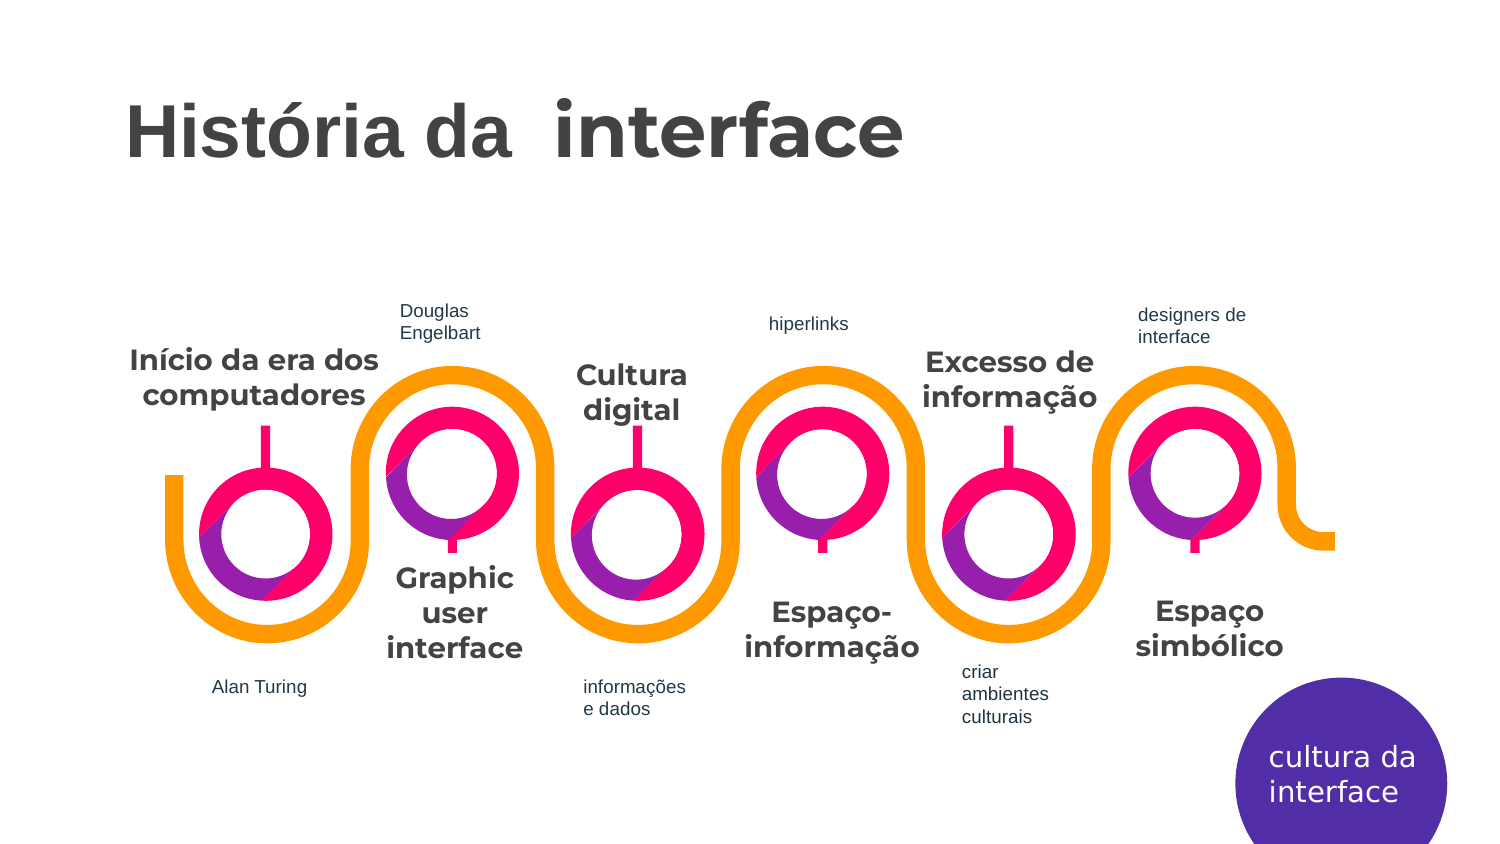

# História da  interface
Douglas Engelbart
designers de interface
hiperlinks
Início da era dos computadores

Excesso de informação

Cultura digital

Graphic user interface
Espaço simbólico
Espaço-
informação

criar
ambientes culturais

informações e dados
Alan Turing
cultura da interface